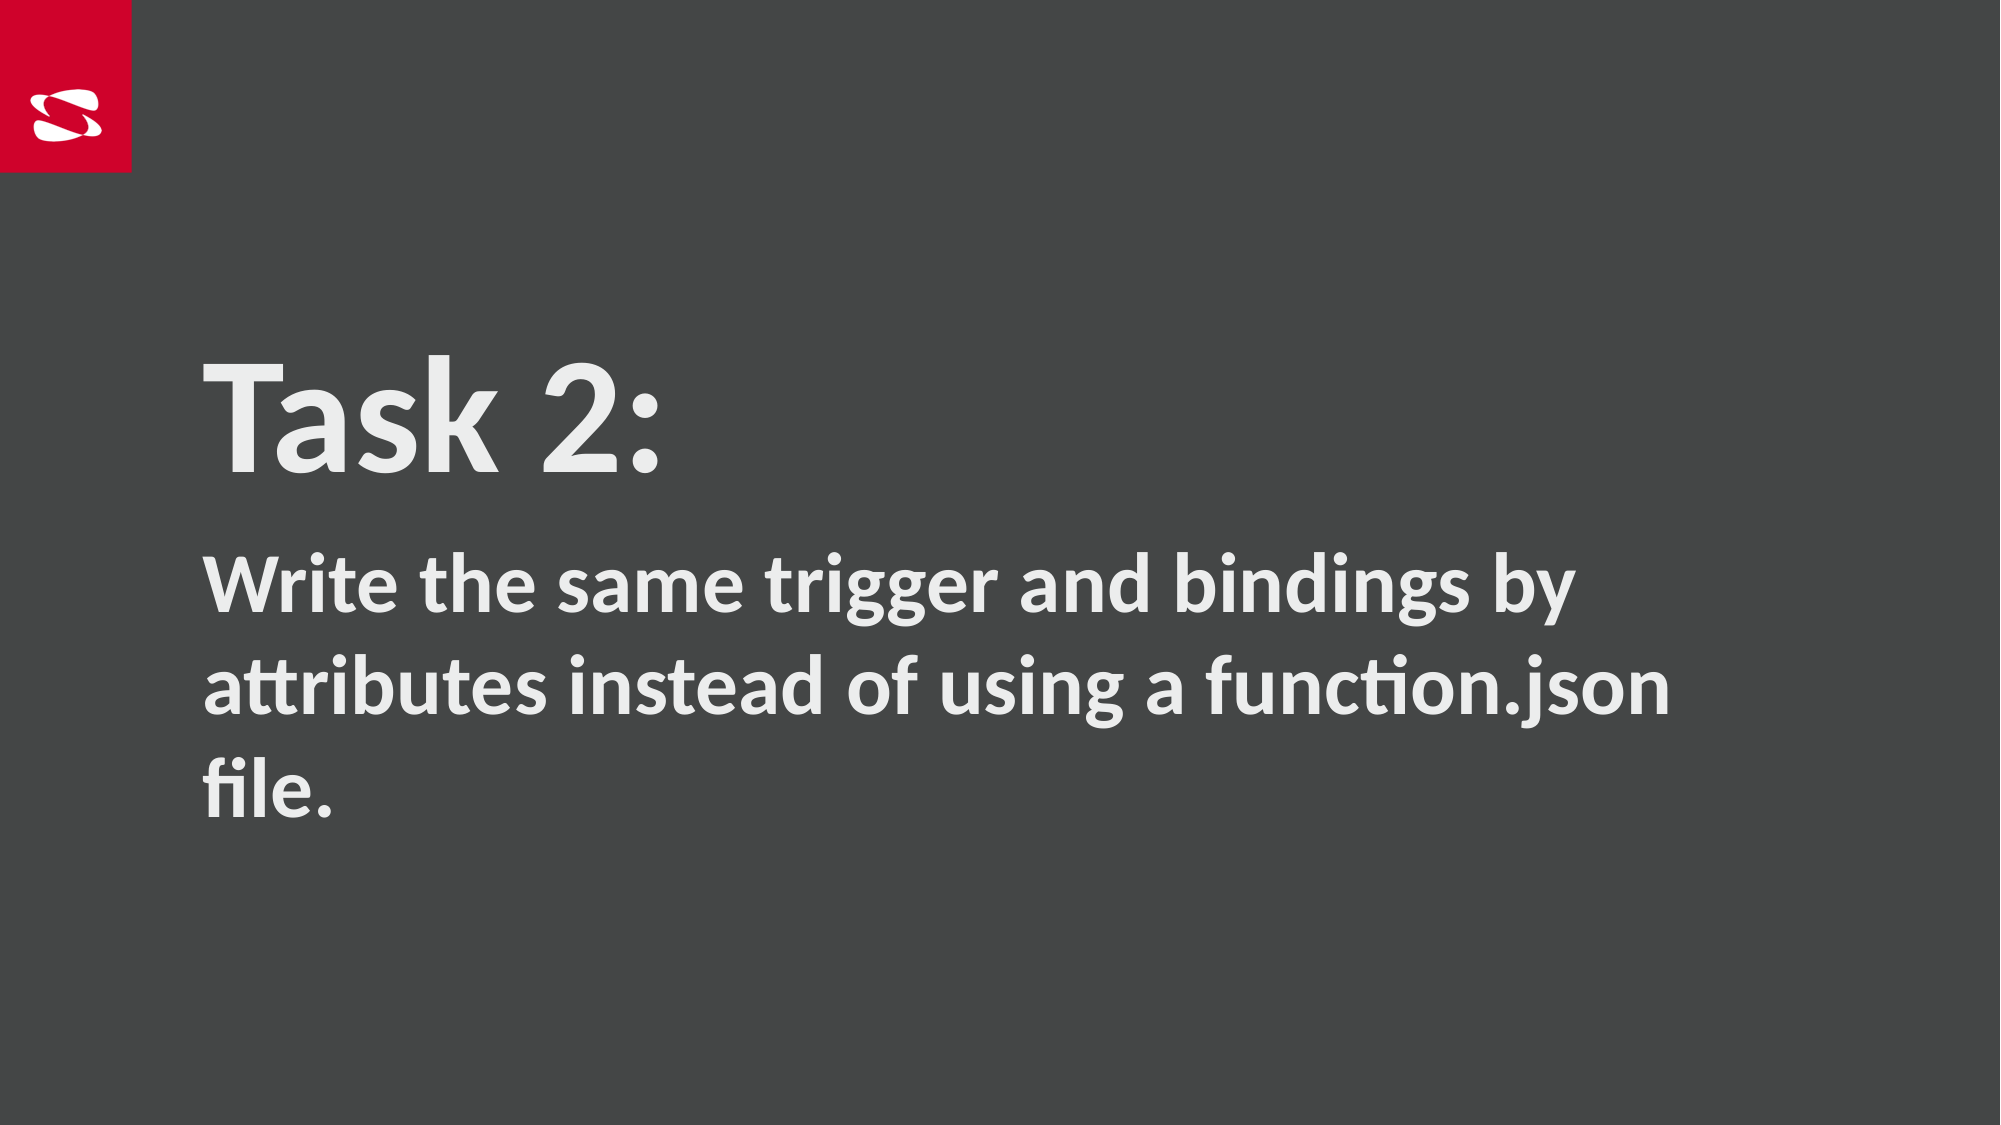

Task 2:
Write the same trigger and bindings by attributes instead of using a function.json file.